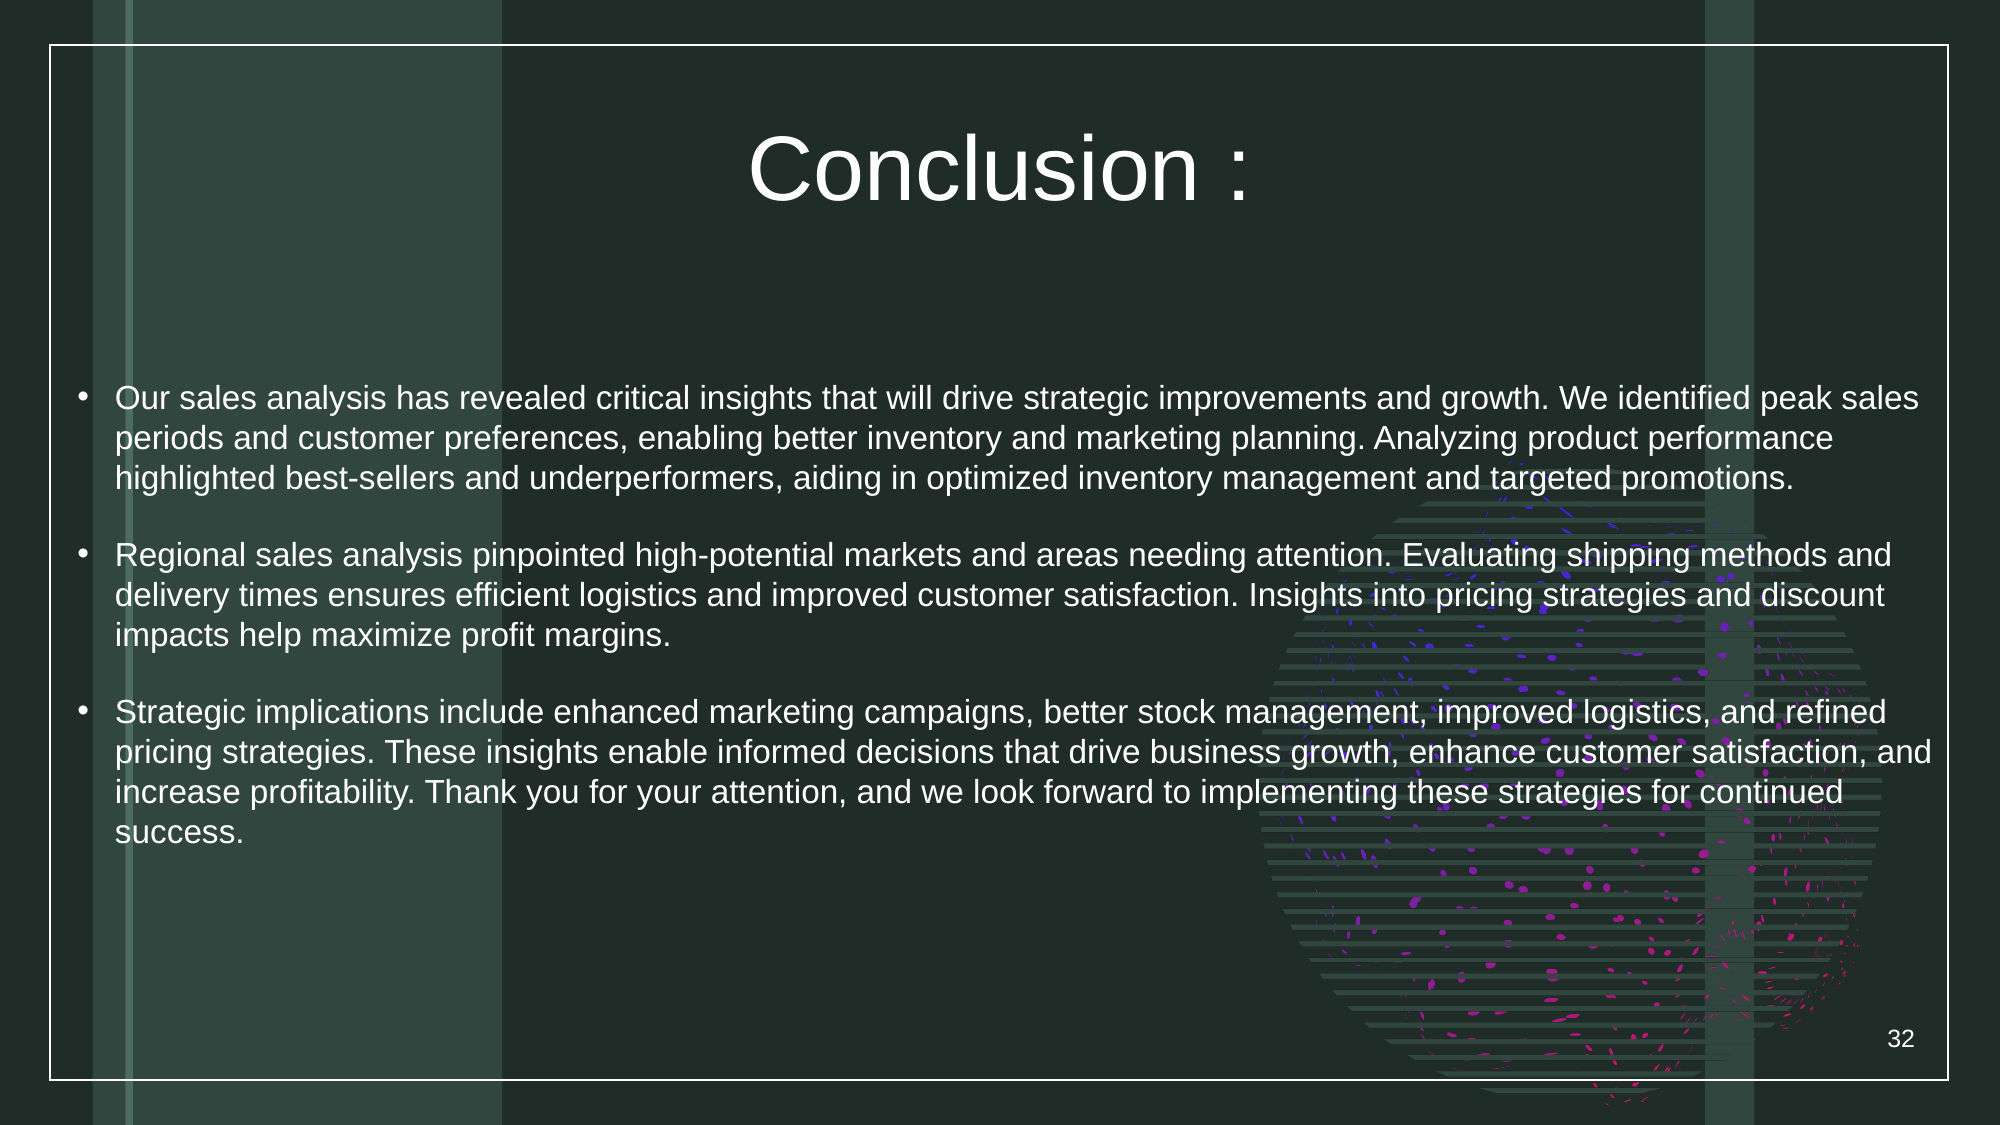

# Conclusion :
Our sales analysis has revealed critical insights that will drive strategic improvements and growth. We identified peak sales periods and customer preferences, enabling better inventory and marketing planning. Analyzing product performance highlighted best-sellers and underperformers, aiding in optimized inventory management and targeted promotions.
Regional sales analysis pinpointed high-potential markets and areas needing attention. Evaluating shipping methods and delivery times ensures efficient logistics and improved customer satisfaction. Insights into pricing strategies and discount impacts help maximize profit margins.
Strategic implications include enhanced marketing campaigns, better stock management, improved logistics, and refined pricing strategies. These insights enable informed decisions that drive business growth, enhance customer satisfaction, and increase profitability. Thank you for your attention, and we look forward to implementing these strategies for continued success.

32